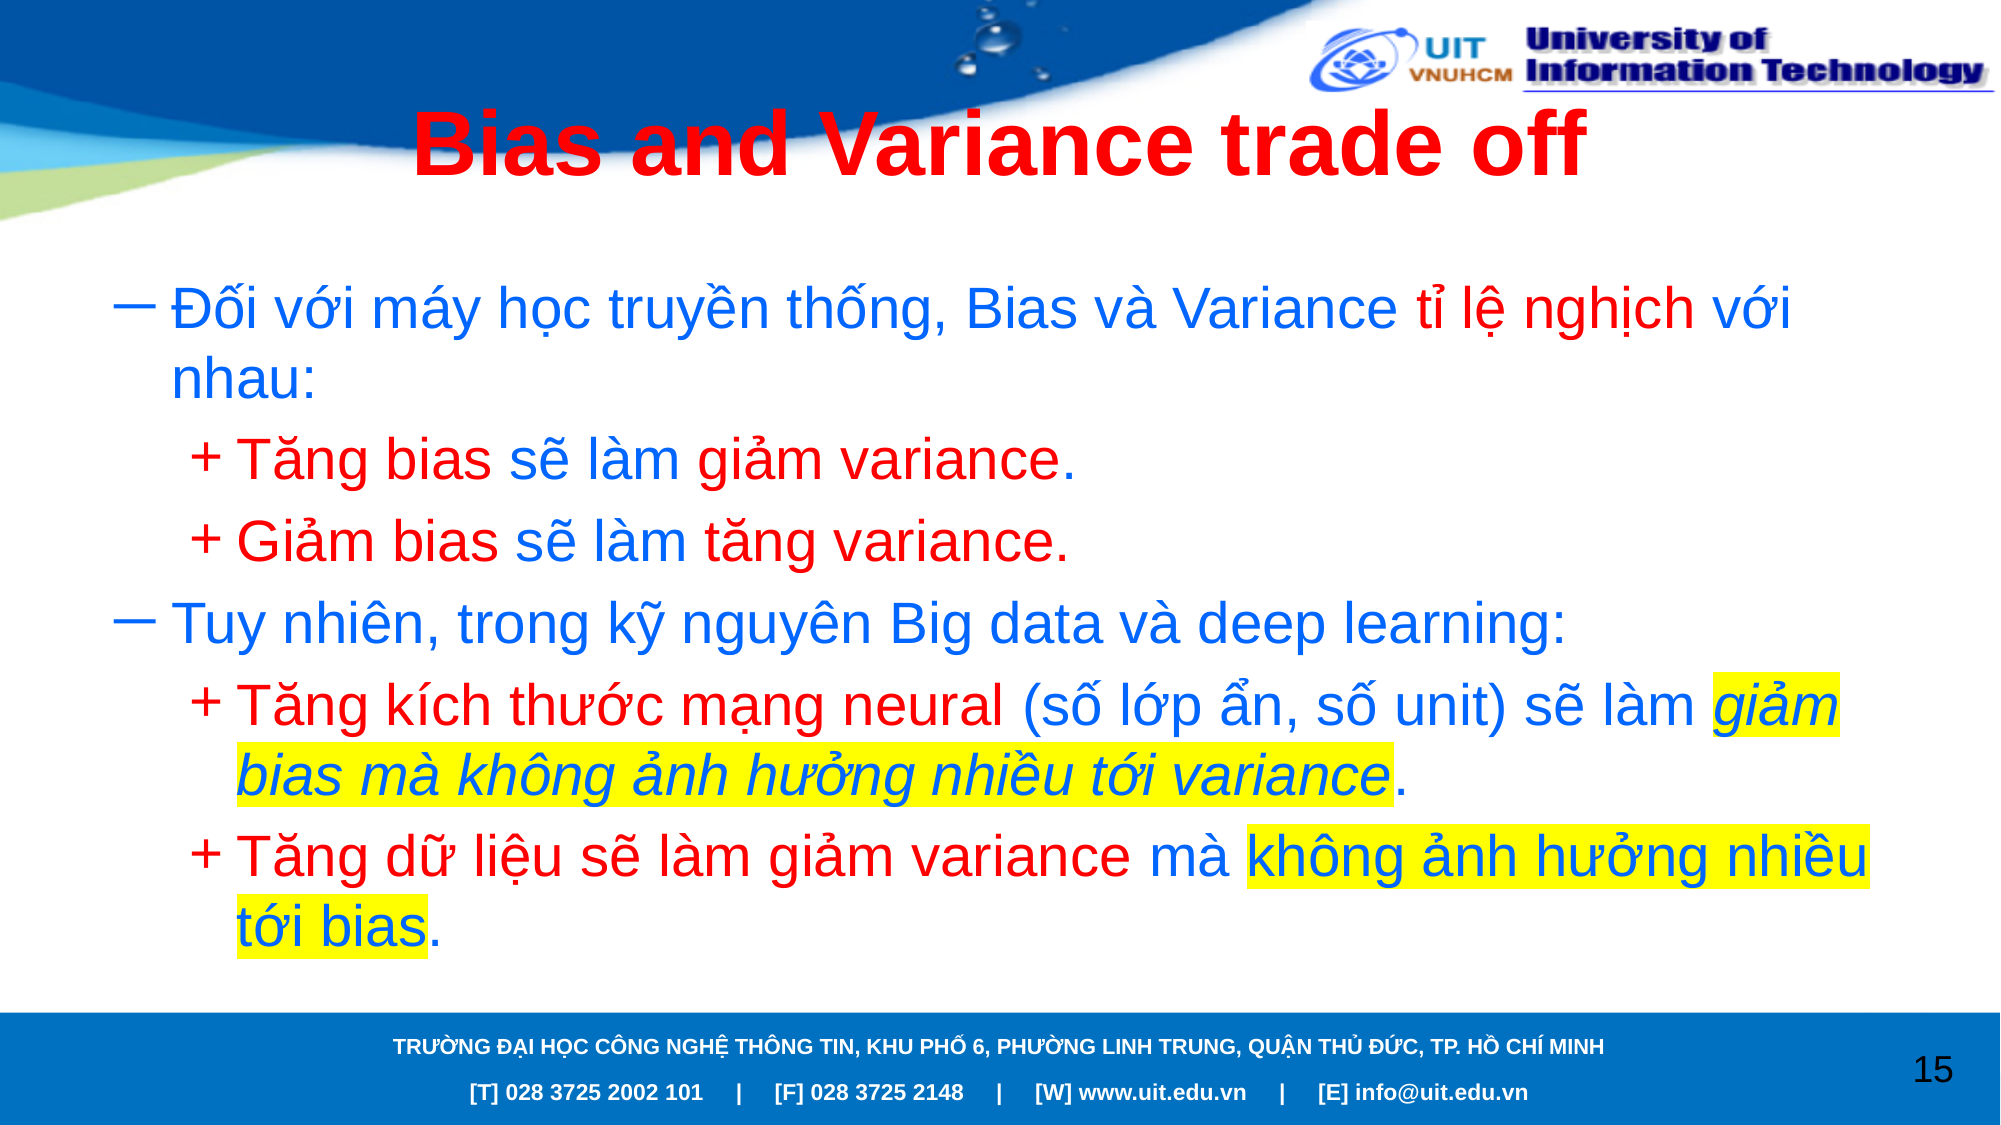

# Bias and Variance trade off
Đối với máy học truyền thống, Bias và Variance tỉ lệ nghịch với nhau:
Tăng bias sẽ làm giảm variance.
Giảm bias sẽ làm tăng variance.
Tuy nhiên, trong kỹ nguyên Big data và deep learning:
Tăng kích thước mạng neural (số lớp ẩn, số unit) sẽ làm giảm bias mà không ảnh hưởng nhiều tới variance.
Tăng dữ liệu sẽ làm giảm variance mà không ảnh hưởng nhiều tới bias.